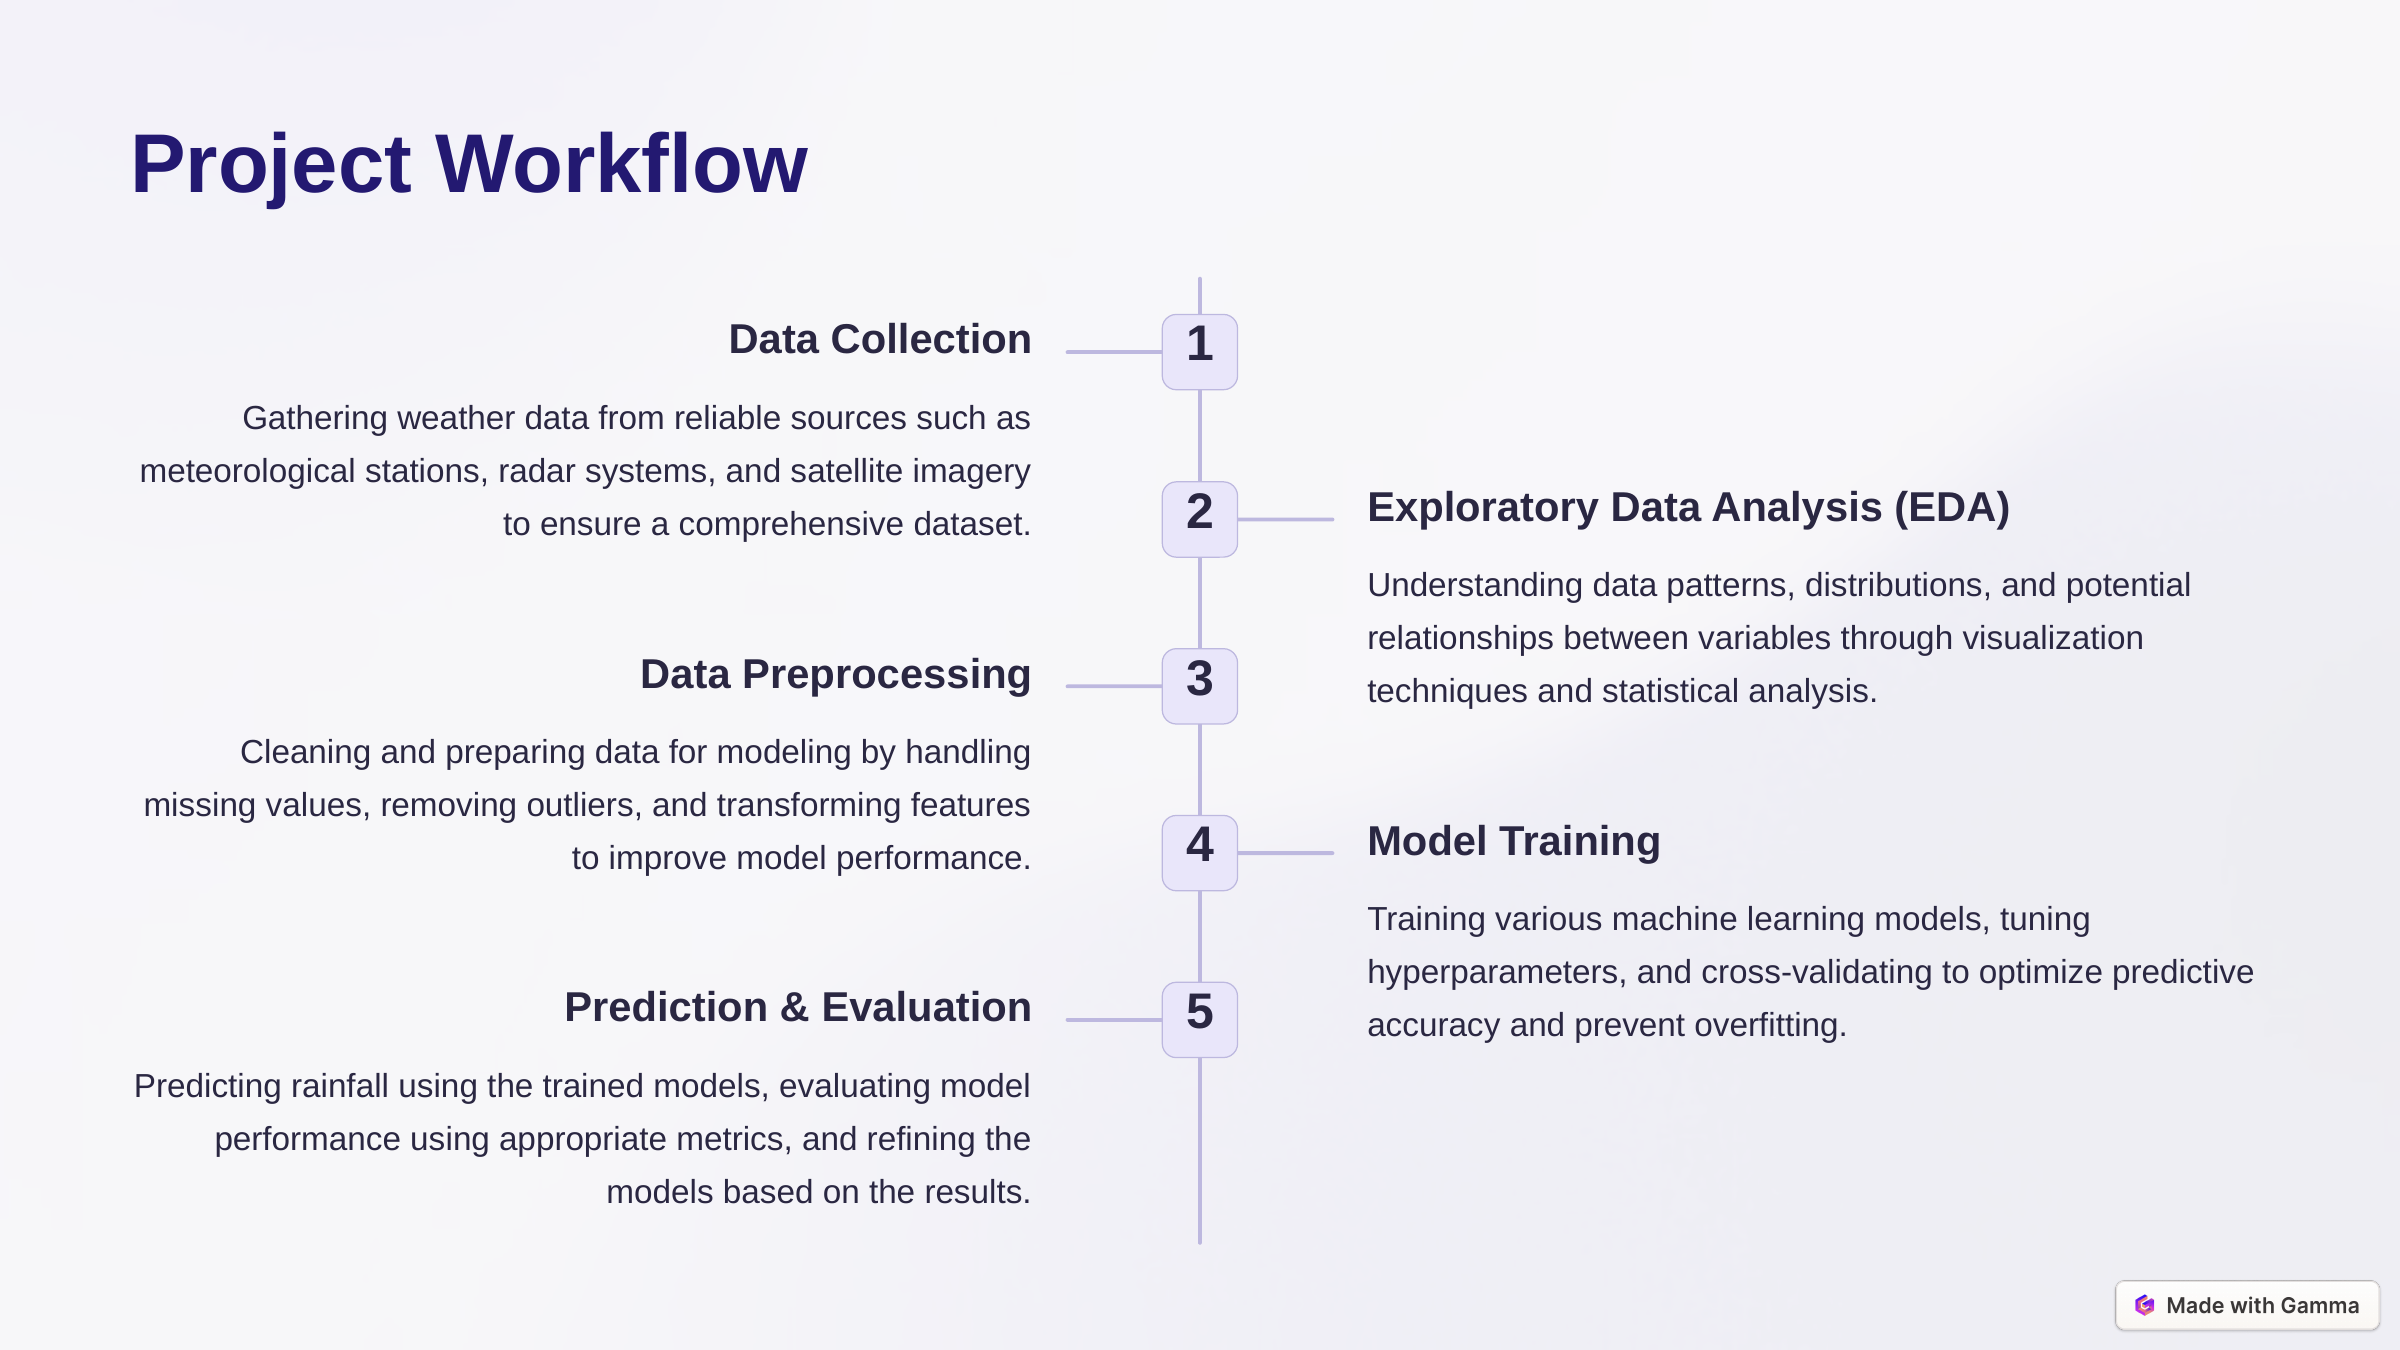

Project Workflow

Data Collection

1

Gathering weather data from reliable sources such as meteorological stations, radar systems, and satellite imagery to ensure a comprehensive dataset.
Exploratory Data Analysis (EDA)

2

Understanding data patterns, distributions, and potential relationships between variables through visualization techniques and statistical analysis.
Data Preprocessing

3

Cleaning and preparing data for modeling by handling missing values, removing outliers, and transforming features to improve model performance.
Model Training

4

Training various machine learning models, tuning hyperparameters, and cross-validating to optimize predictive accuracy and prevent overfitting.
Prediction & Evaluation

5

Predicting rainfall using the trained models, evaluating model performance using appropriate metrics, and refining the models based on the results.